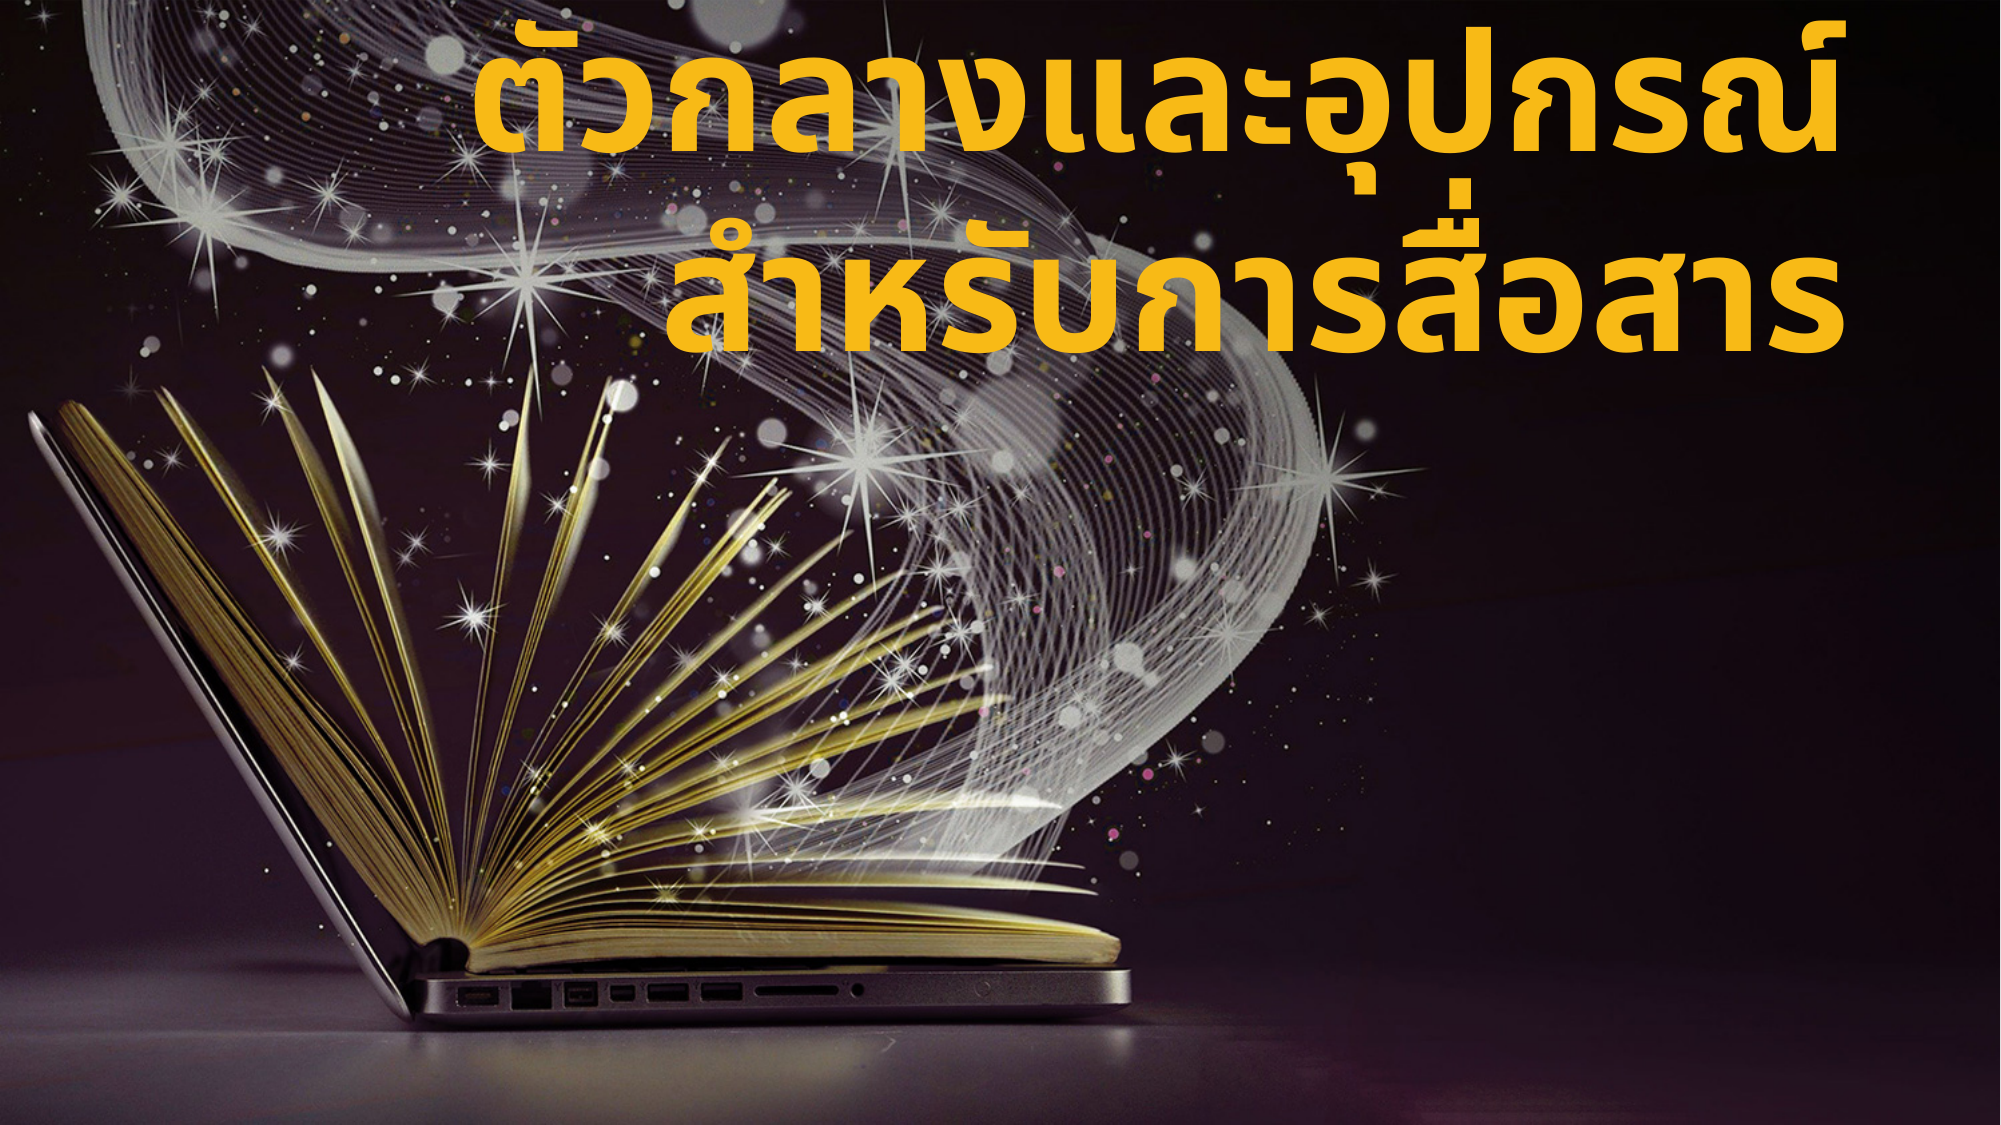

ตัวกลางและอุปกรณ์สำหรับการสื่อสาร